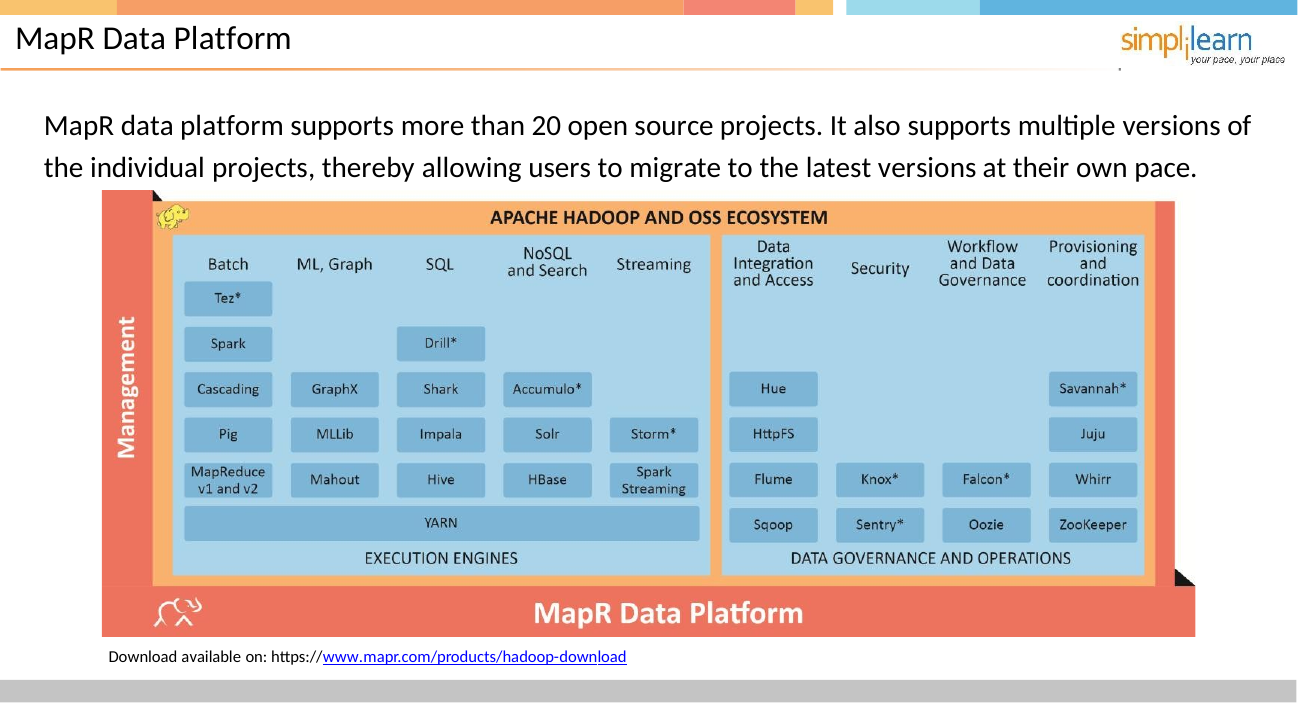

# MapR Data Platform

MapR data platform supports more than 20 open source projects. It also supports multiple versions of
the individual projects, thereby allowing users to migrate to the latest versions at their own pace.

Download available on: https://www.mapr.com/products/hadoop-download